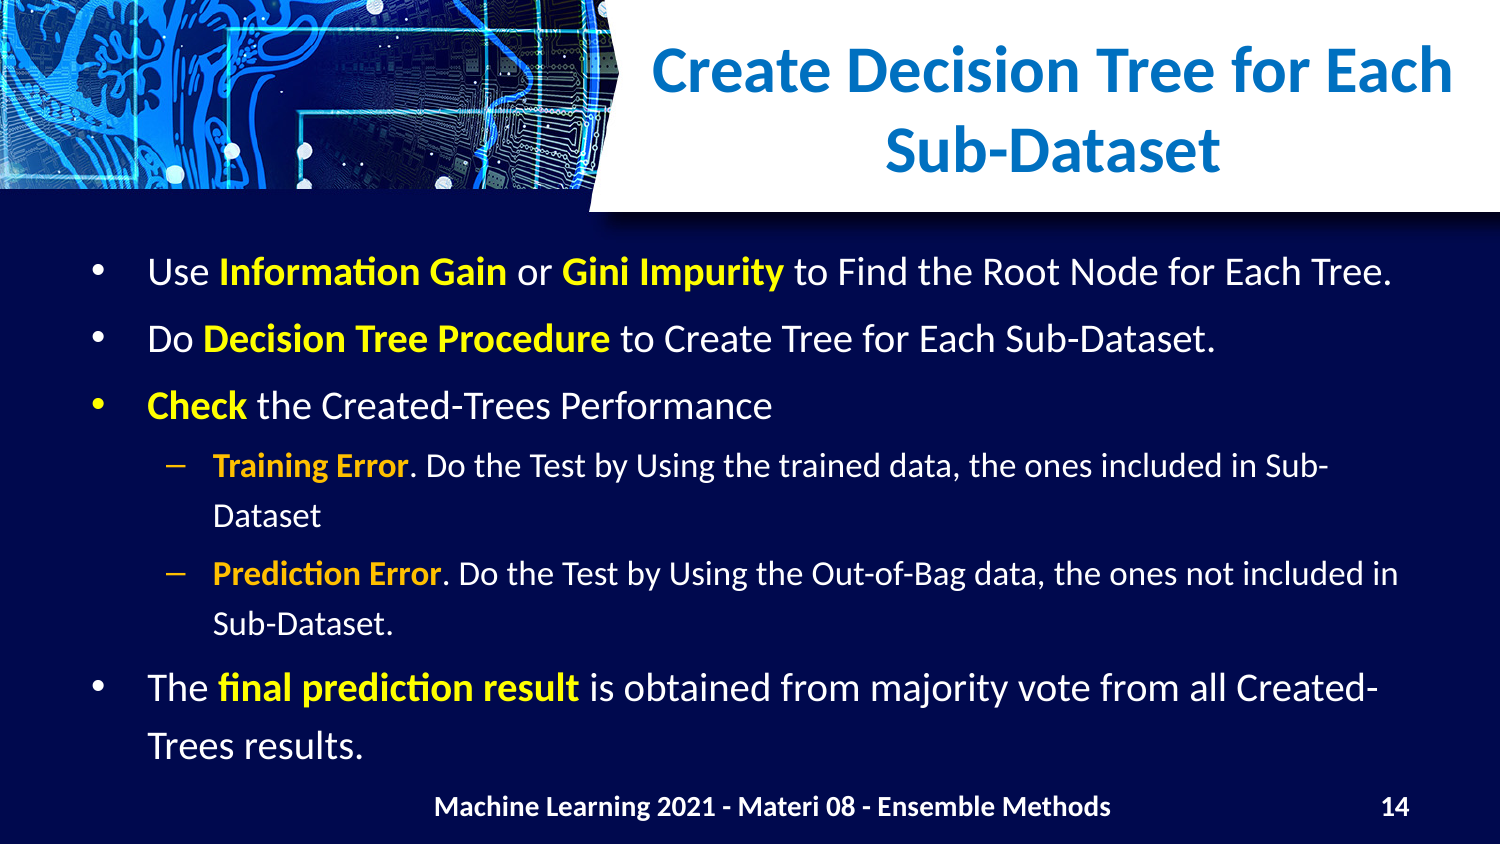

# Create Decision Tree for Each Sub-Dataset
Use Information Gain or Gini Impurity to Find the Root Node for Each Tree.
Do Decision Tree Procedure to Create Tree for Each Sub-Dataset.
Check the Created-Trees Performance
Training Error. Do the Test by Using the trained data, the ones included in Sub-Dataset
Prediction Error. Do the Test by Using the Out-of-Bag data, the ones not included in Sub-Dataset.
The final prediction result is obtained from majority vote from all Created-Trees results.
Machine Learning 2021 - Materi 08 - Ensemble Methods
14